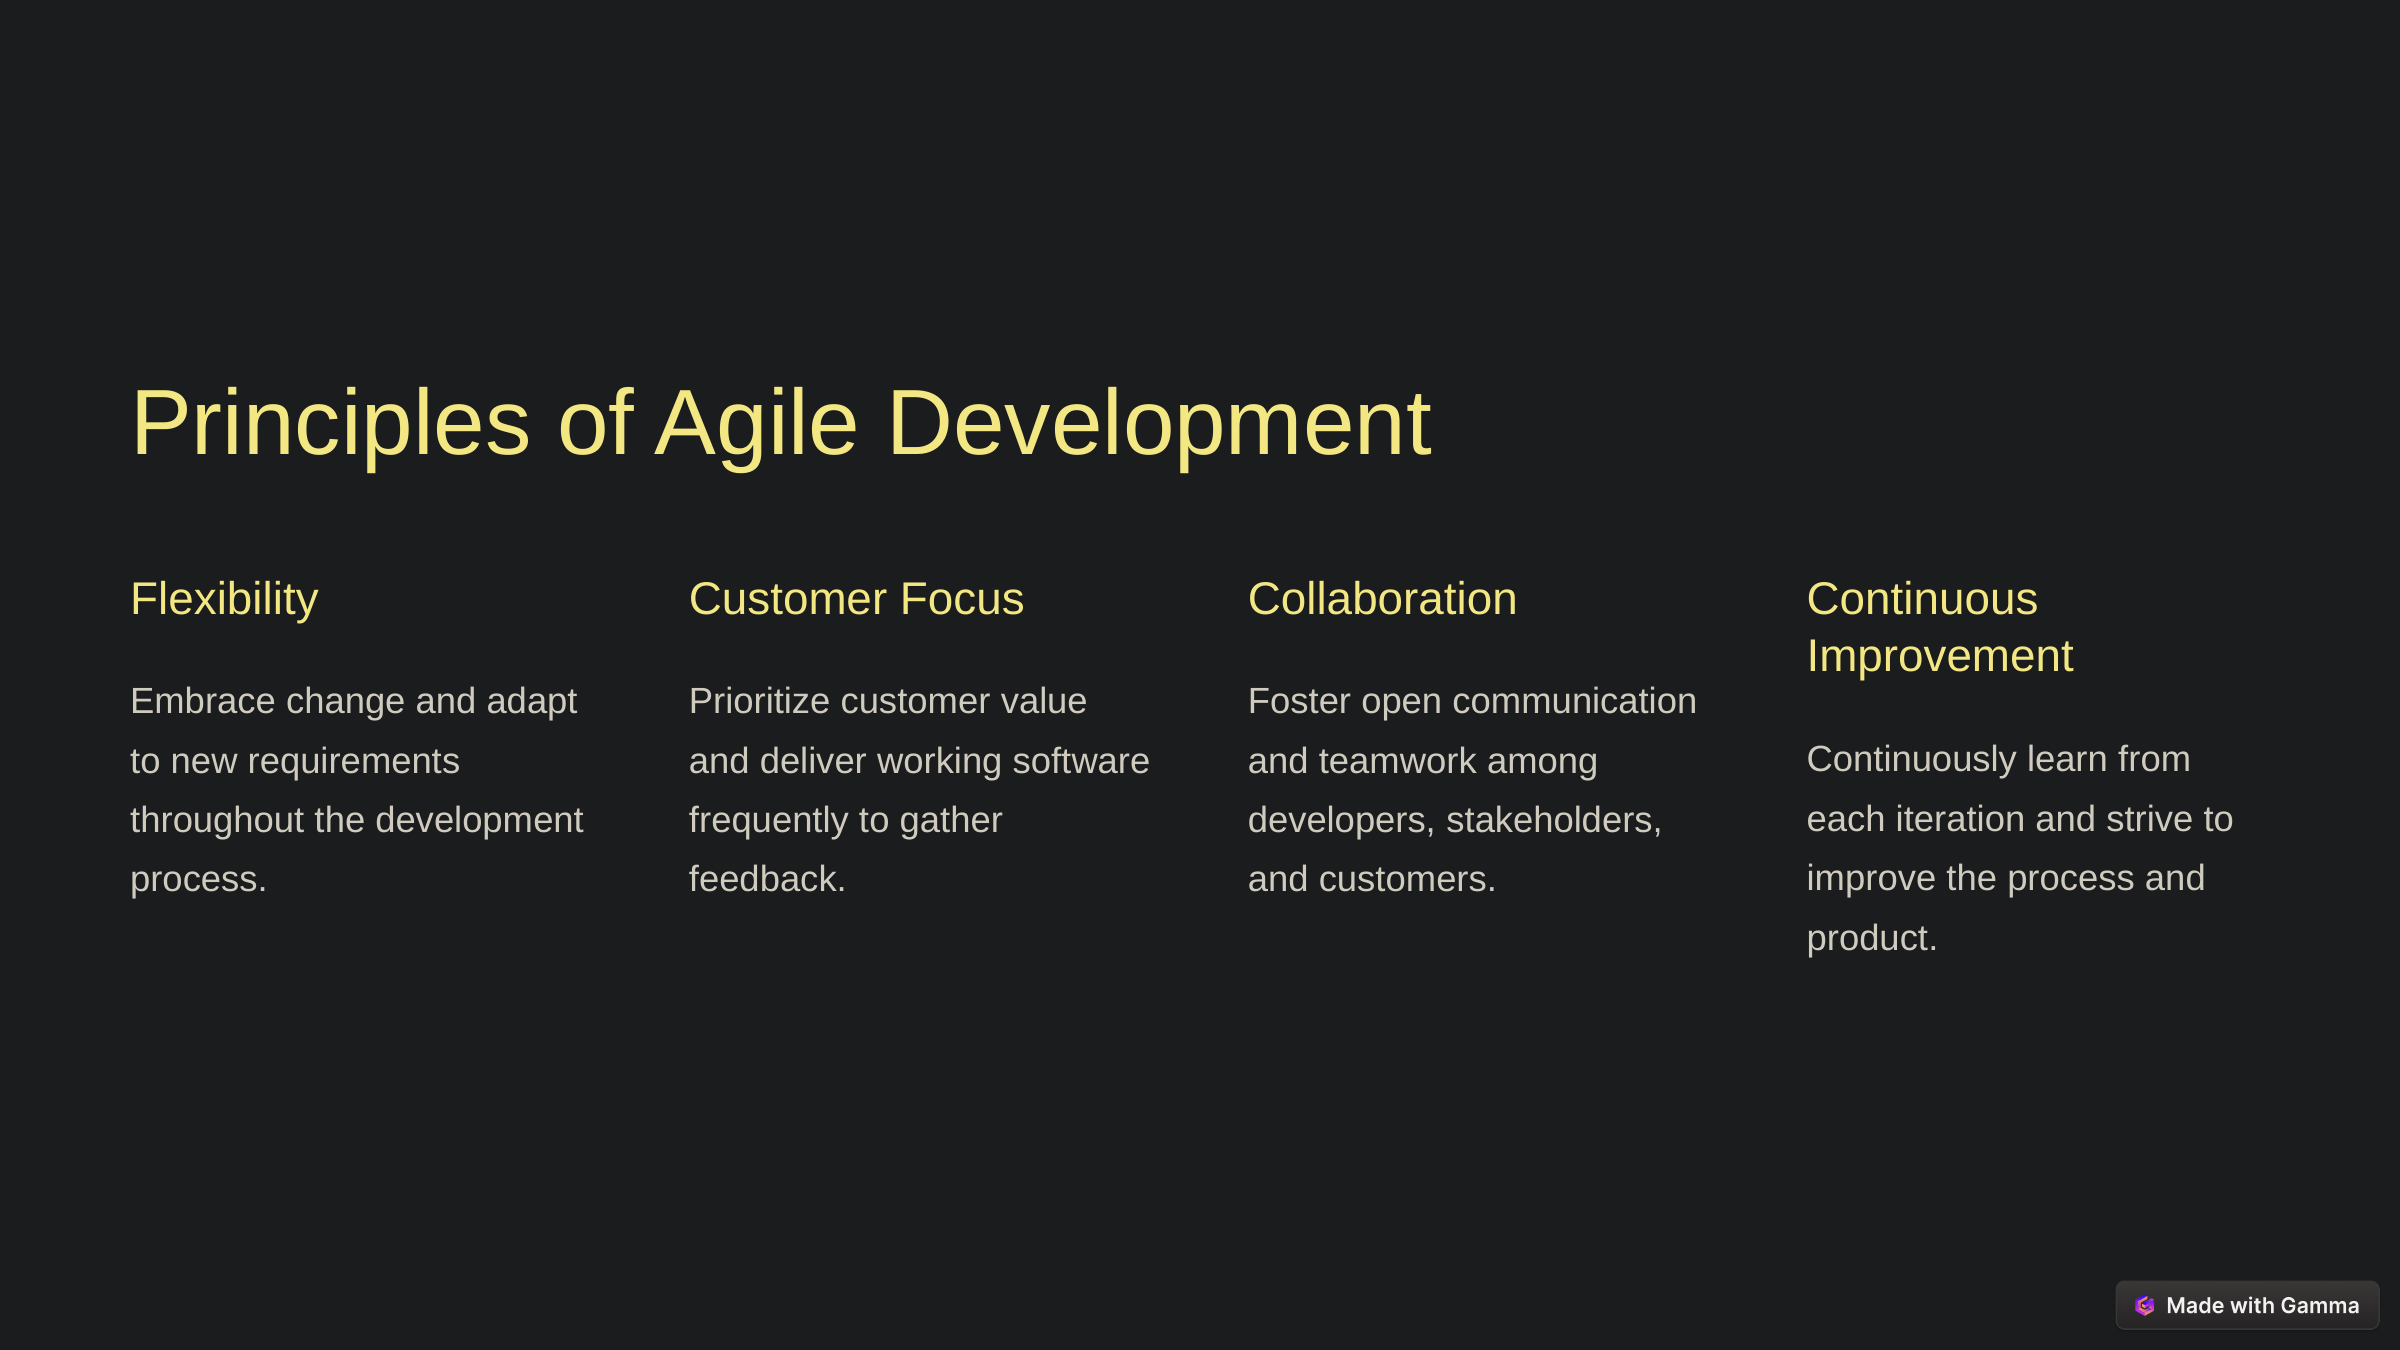

Principles of Agile Development
Flexibility
Customer Focus
Collaboration
Continuous Improvement
Embrace change and adapt to new requirements throughout the development process.
Prioritize customer value and deliver working software frequently to gather feedback.
Foster open communication and teamwork among developers, stakeholders, and customers.
Continuously learn from each iteration and strive to improve the process and product.